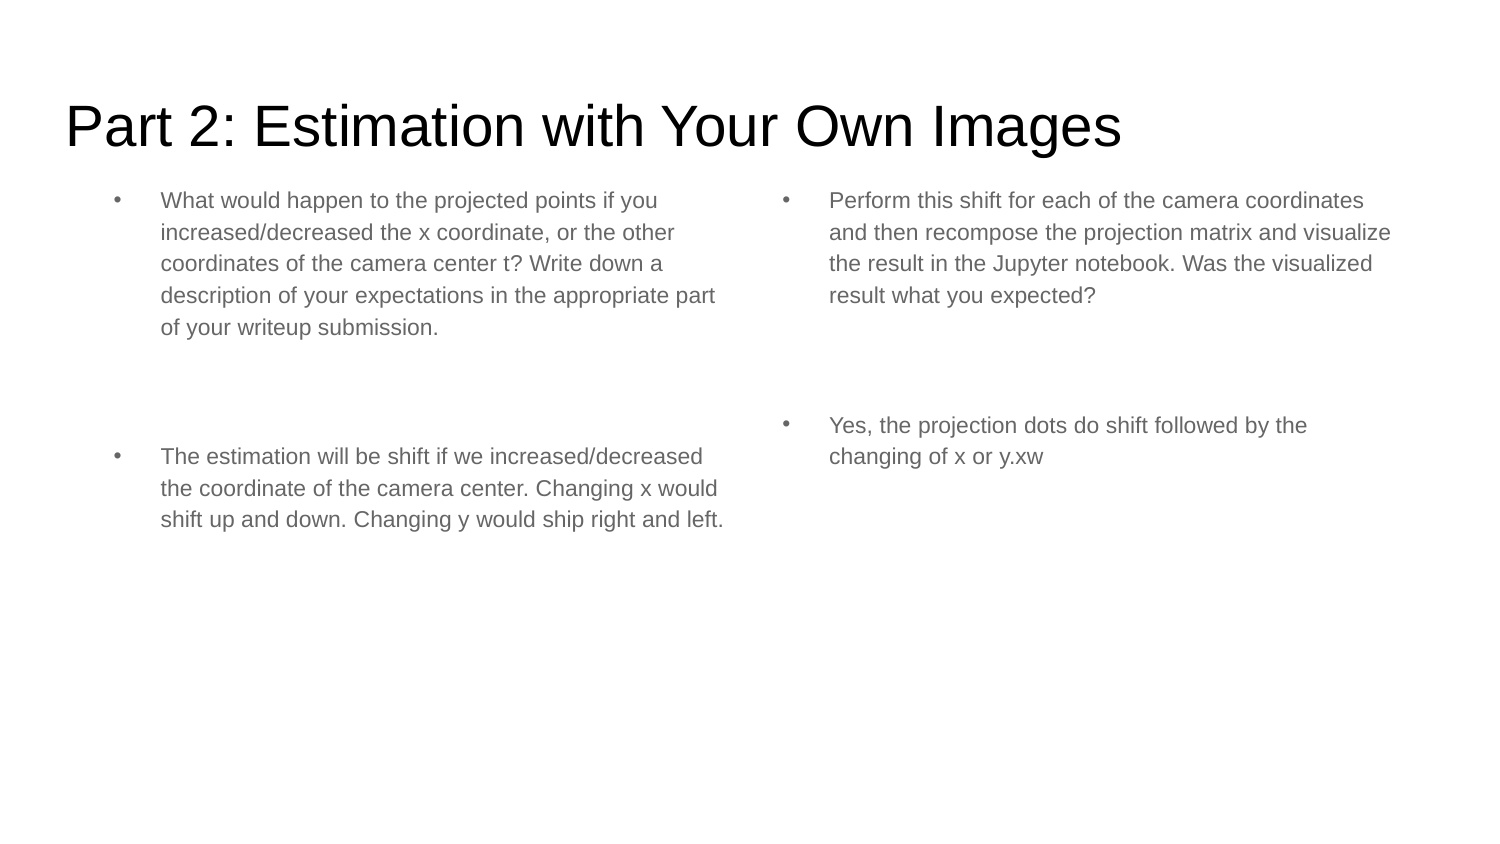

Part 2: Estimation with Your Own Images
Perform this shift for each of the camera coordinates and then recompose the projection matrix and visualize the result in the Jupyter notebook. Was the visualized result what you expected?

Yes, the projection dots do shift followed by the changing of x or y.xw

What would happen to the projected points if you increased/decreased the x coordinate, or the other coordinates of the camera center t? Write down a description of your expectations in the appropriate part of your writeup submission.

The estimation will be shift if we increased/decreased the coordinate of the camera center. Changing x would shift up and down. Changing y would ship right and left.